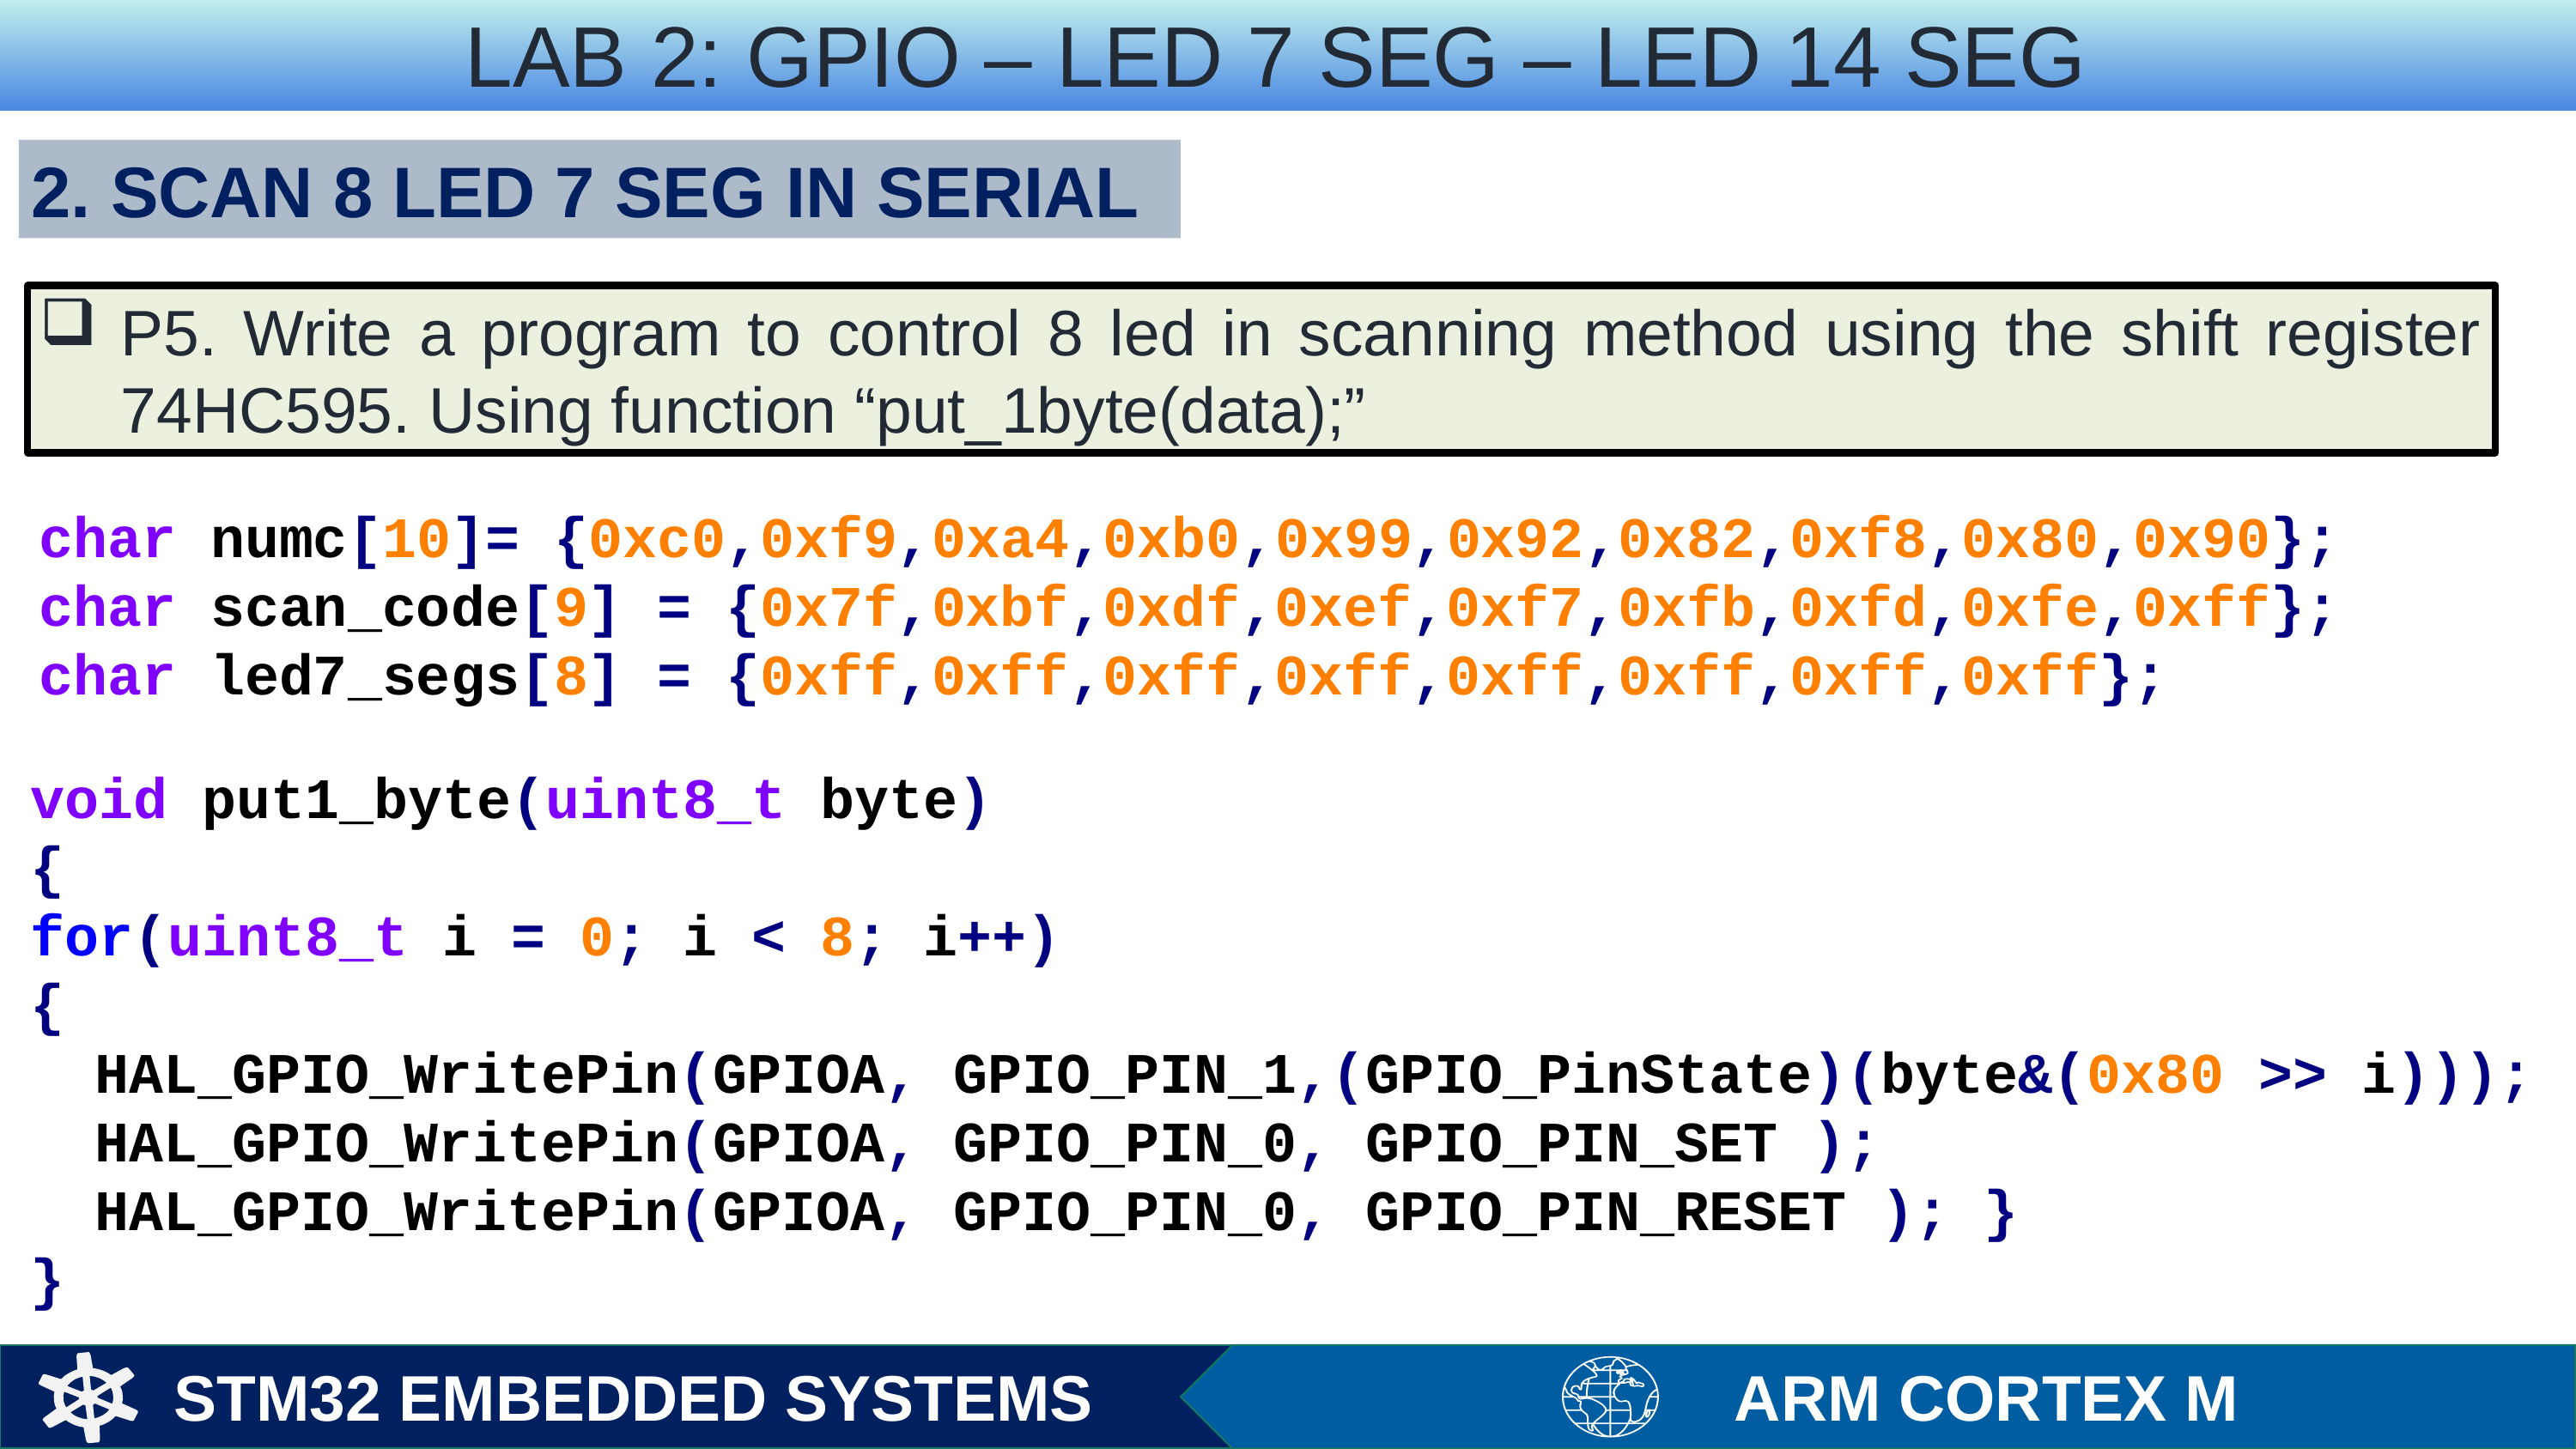

LAB 2: GPIO – LED 7 SEG – LED 14 SEG

2. SCAN 8 LED 7 SEG IN SERIAL

P5. Write a program to control 8 led in scanning method using the shift register 74HC595. Using function “put_1byte(data);”

char numc[10]= {0xc0,0xf9,0xa4,0xb0,0x99,0x92,0x82,0xf8,0x80,0x90};
char scan_code[9] = {0x7f,0xbf,0xdf,0xef,0xf7,0xfb,0xfd,0xfe,0xff};
char led7_segs[8] = {0xff,0xff,0xff,0xff,0xff,0xff,0xff,0xff};
void put1_byte(uint8_t byte)
{
for(uint8_t i = 0; i < 8; i++)
{
HAL_GPIO_WritePin(GPIOA, GPIO_PIN_1,(GPIO_PinState)(byte&(0x80 >> i)));
HAL_GPIO_WritePin(GPIOA, GPIO_PIN_0, GPIO_PIN_SET );
HAL_GPIO_WritePin(GPIOA, GPIO_PIN_0, GPIO_PIN_RESET ); }
}

STM32 EMBEDDED SYSTEMS
ARM CORTEX M